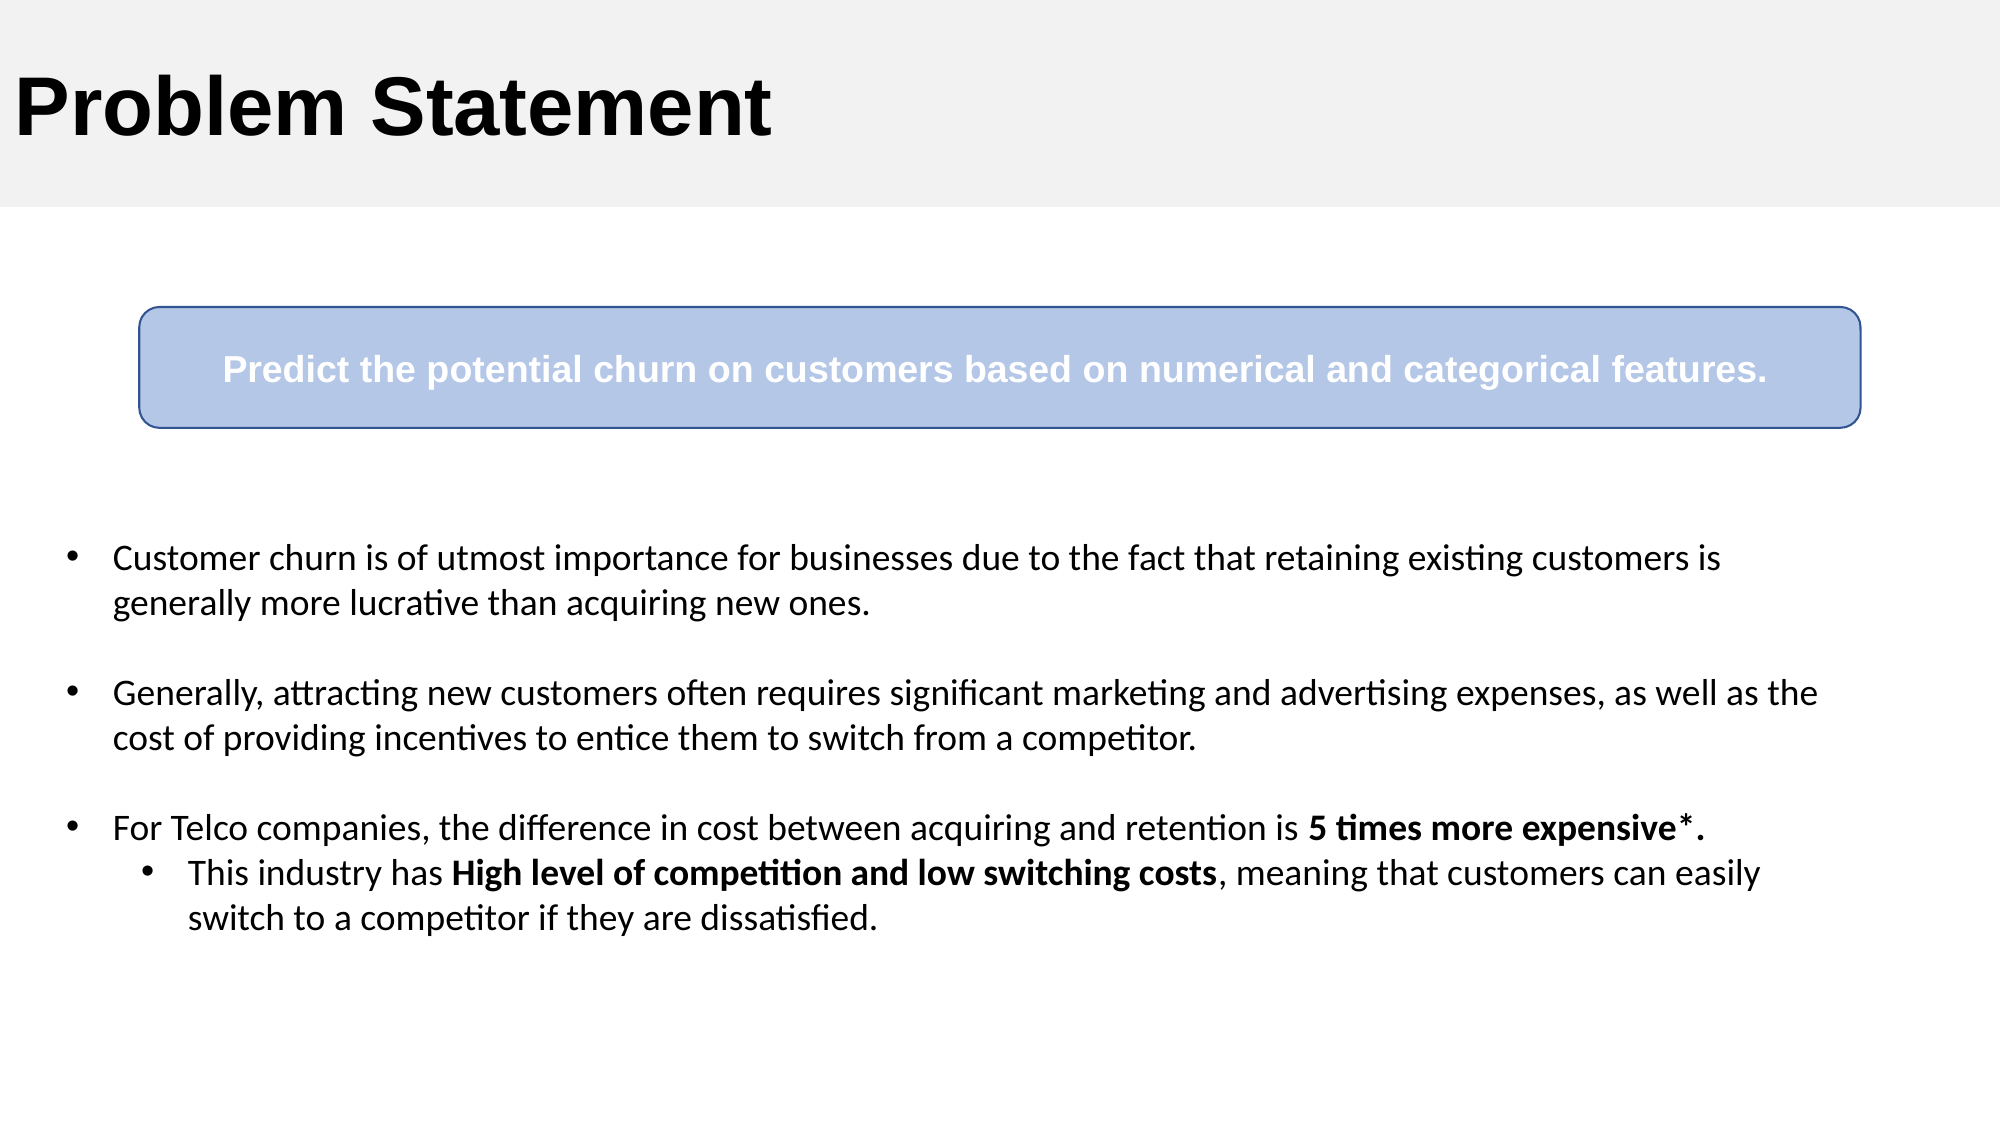

Problem Statement

Predict the potential churn on customers based on numerical and categorical features.
Customer churn is of utmost importance for businesses due to the fact that retaining existing customers is generally more lucrative than acquiring new ones.

Generally, attracting new customers often requires significant marketing and advertising expenses, as well as the cost of providing incentives to entice them to switch from a competitor.

For Telco companies, the difference in cost between acquiring and retention is 5 times more expensive*.
This industry has High level of competition and low switching costs, meaning that customers can easily switch to a competitor if they are dissatisfied.